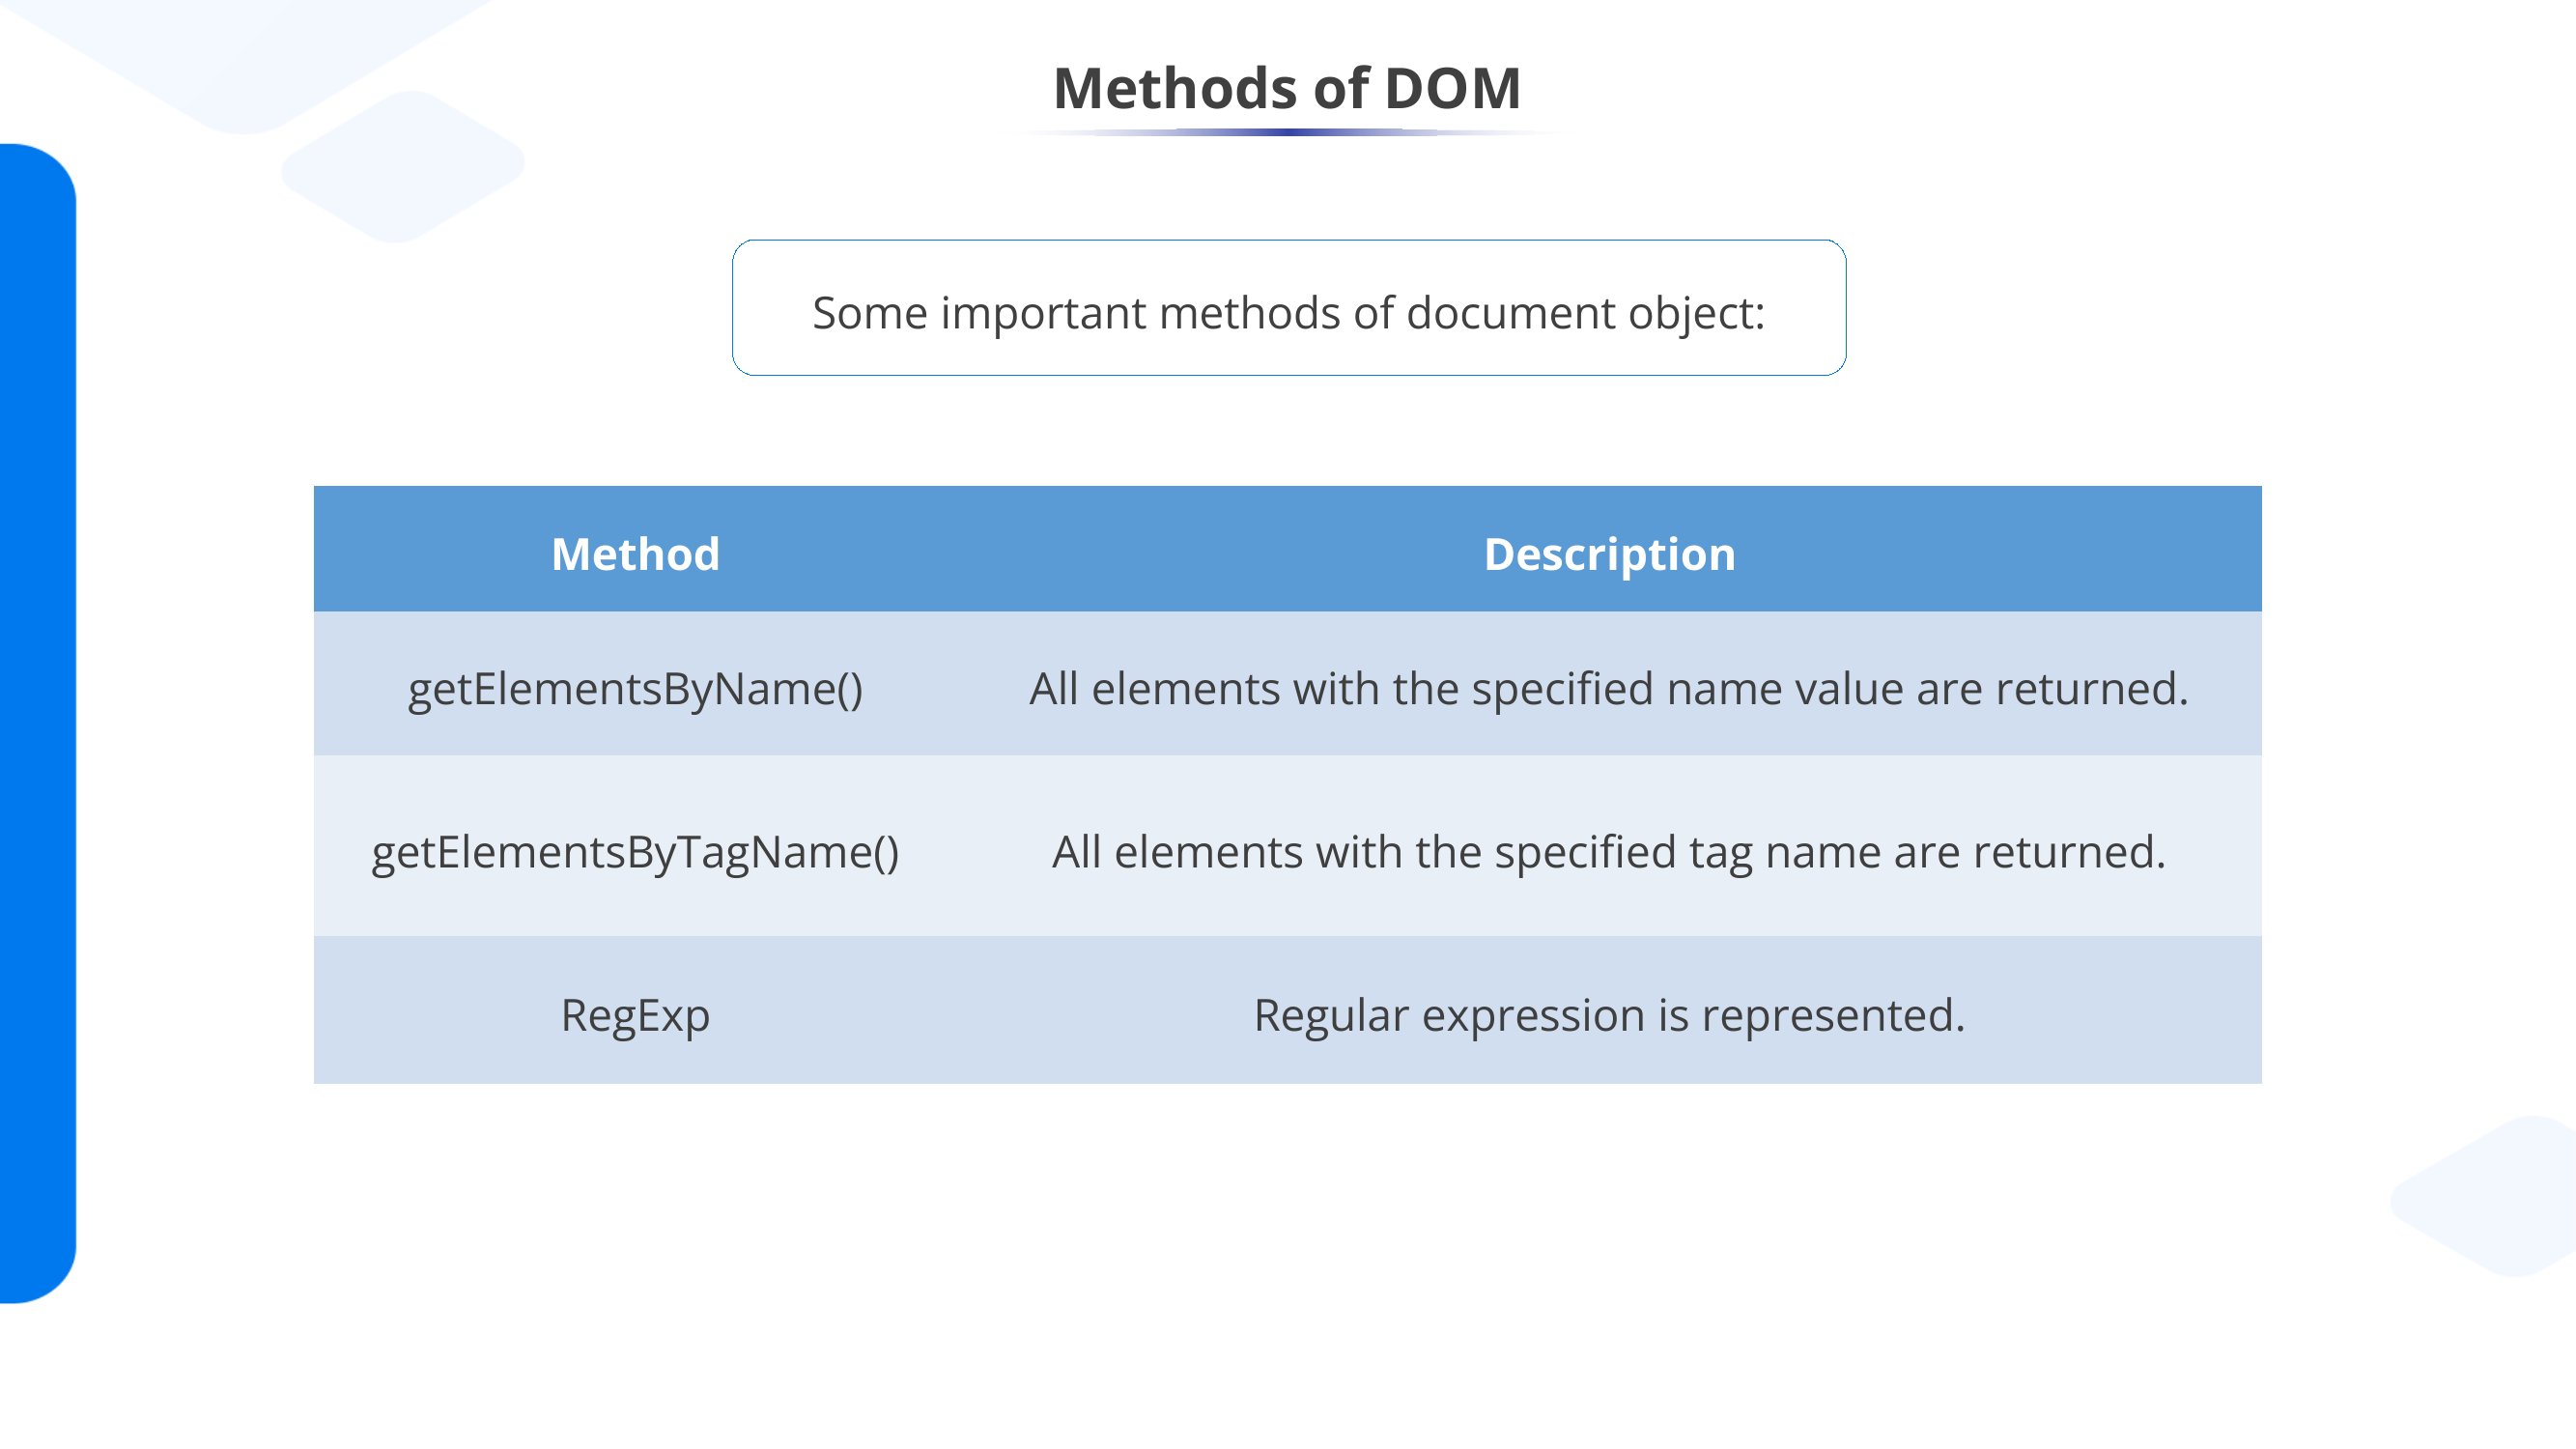

# Methods of DOM

Some important methods of document object:
| Method | Description |
| --- | --- |
| getElementsByName() | All elements with the specified name value are returned. |
| getElementsByTagName() | All elements with the specified tag name are returned. |
| RegExp | Regular expression is represented. |